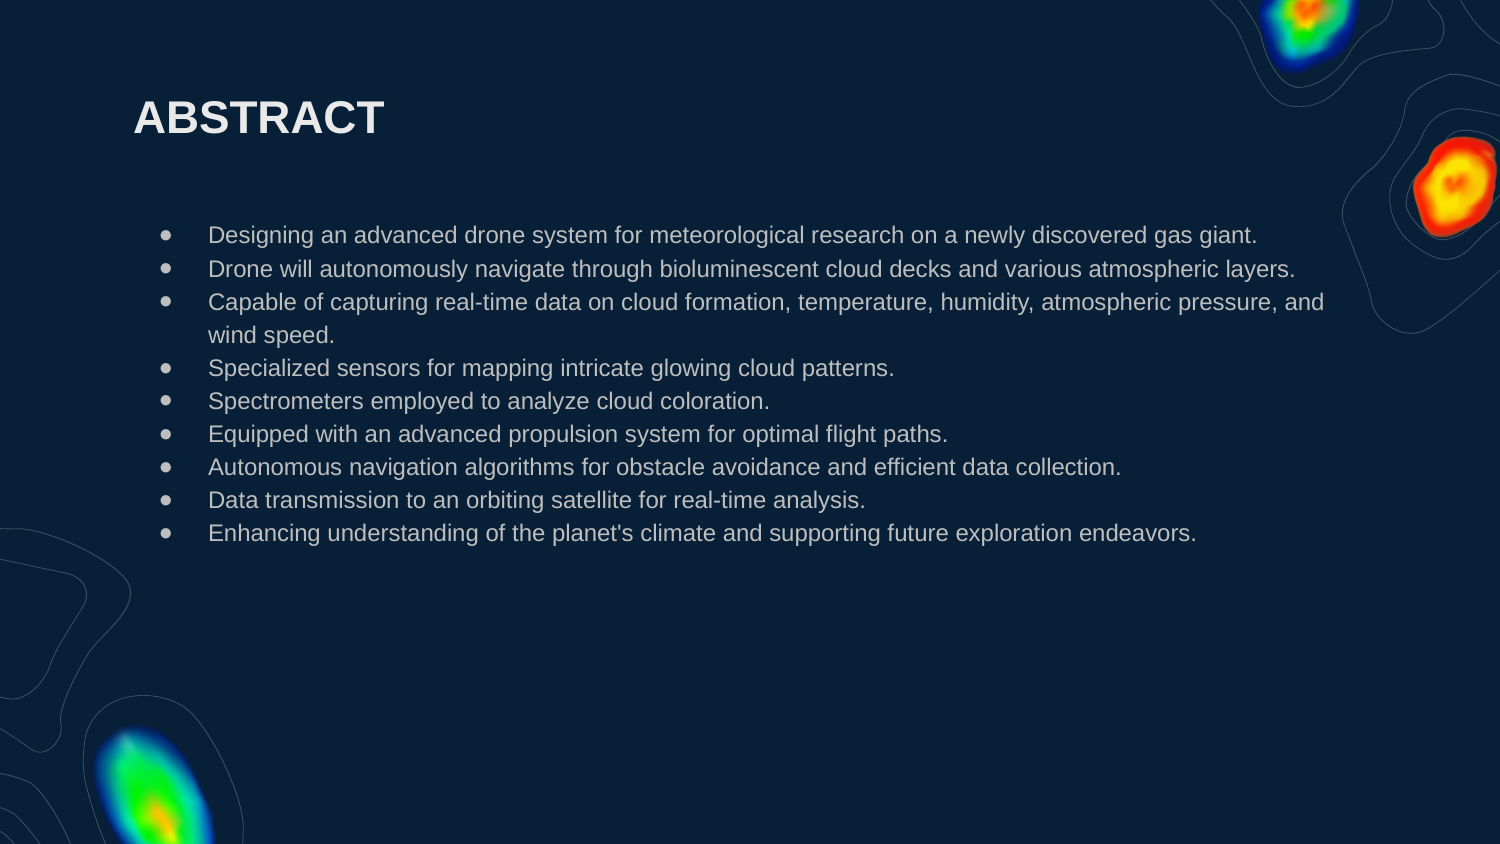

# ABSTRACT
Designing an advanced drone system for meteorological research on a newly discovered gas giant.
Drone will autonomously navigate through bioluminescent cloud decks and various atmospheric layers.
Capable of capturing real-time data on cloud formation, temperature, humidity, atmospheric pressure, and wind speed.
Specialized sensors for mapping intricate glowing cloud patterns.
Spectrometers employed to analyze cloud coloration.
Equipped with an advanced propulsion system for optimal flight paths.
Autonomous navigation algorithms for obstacle avoidance and efficient data collection.
Data transmission to an orbiting satellite for real-time analysis.
Enhancing understanding of the planet's climate and supporting future exploration endeavors.